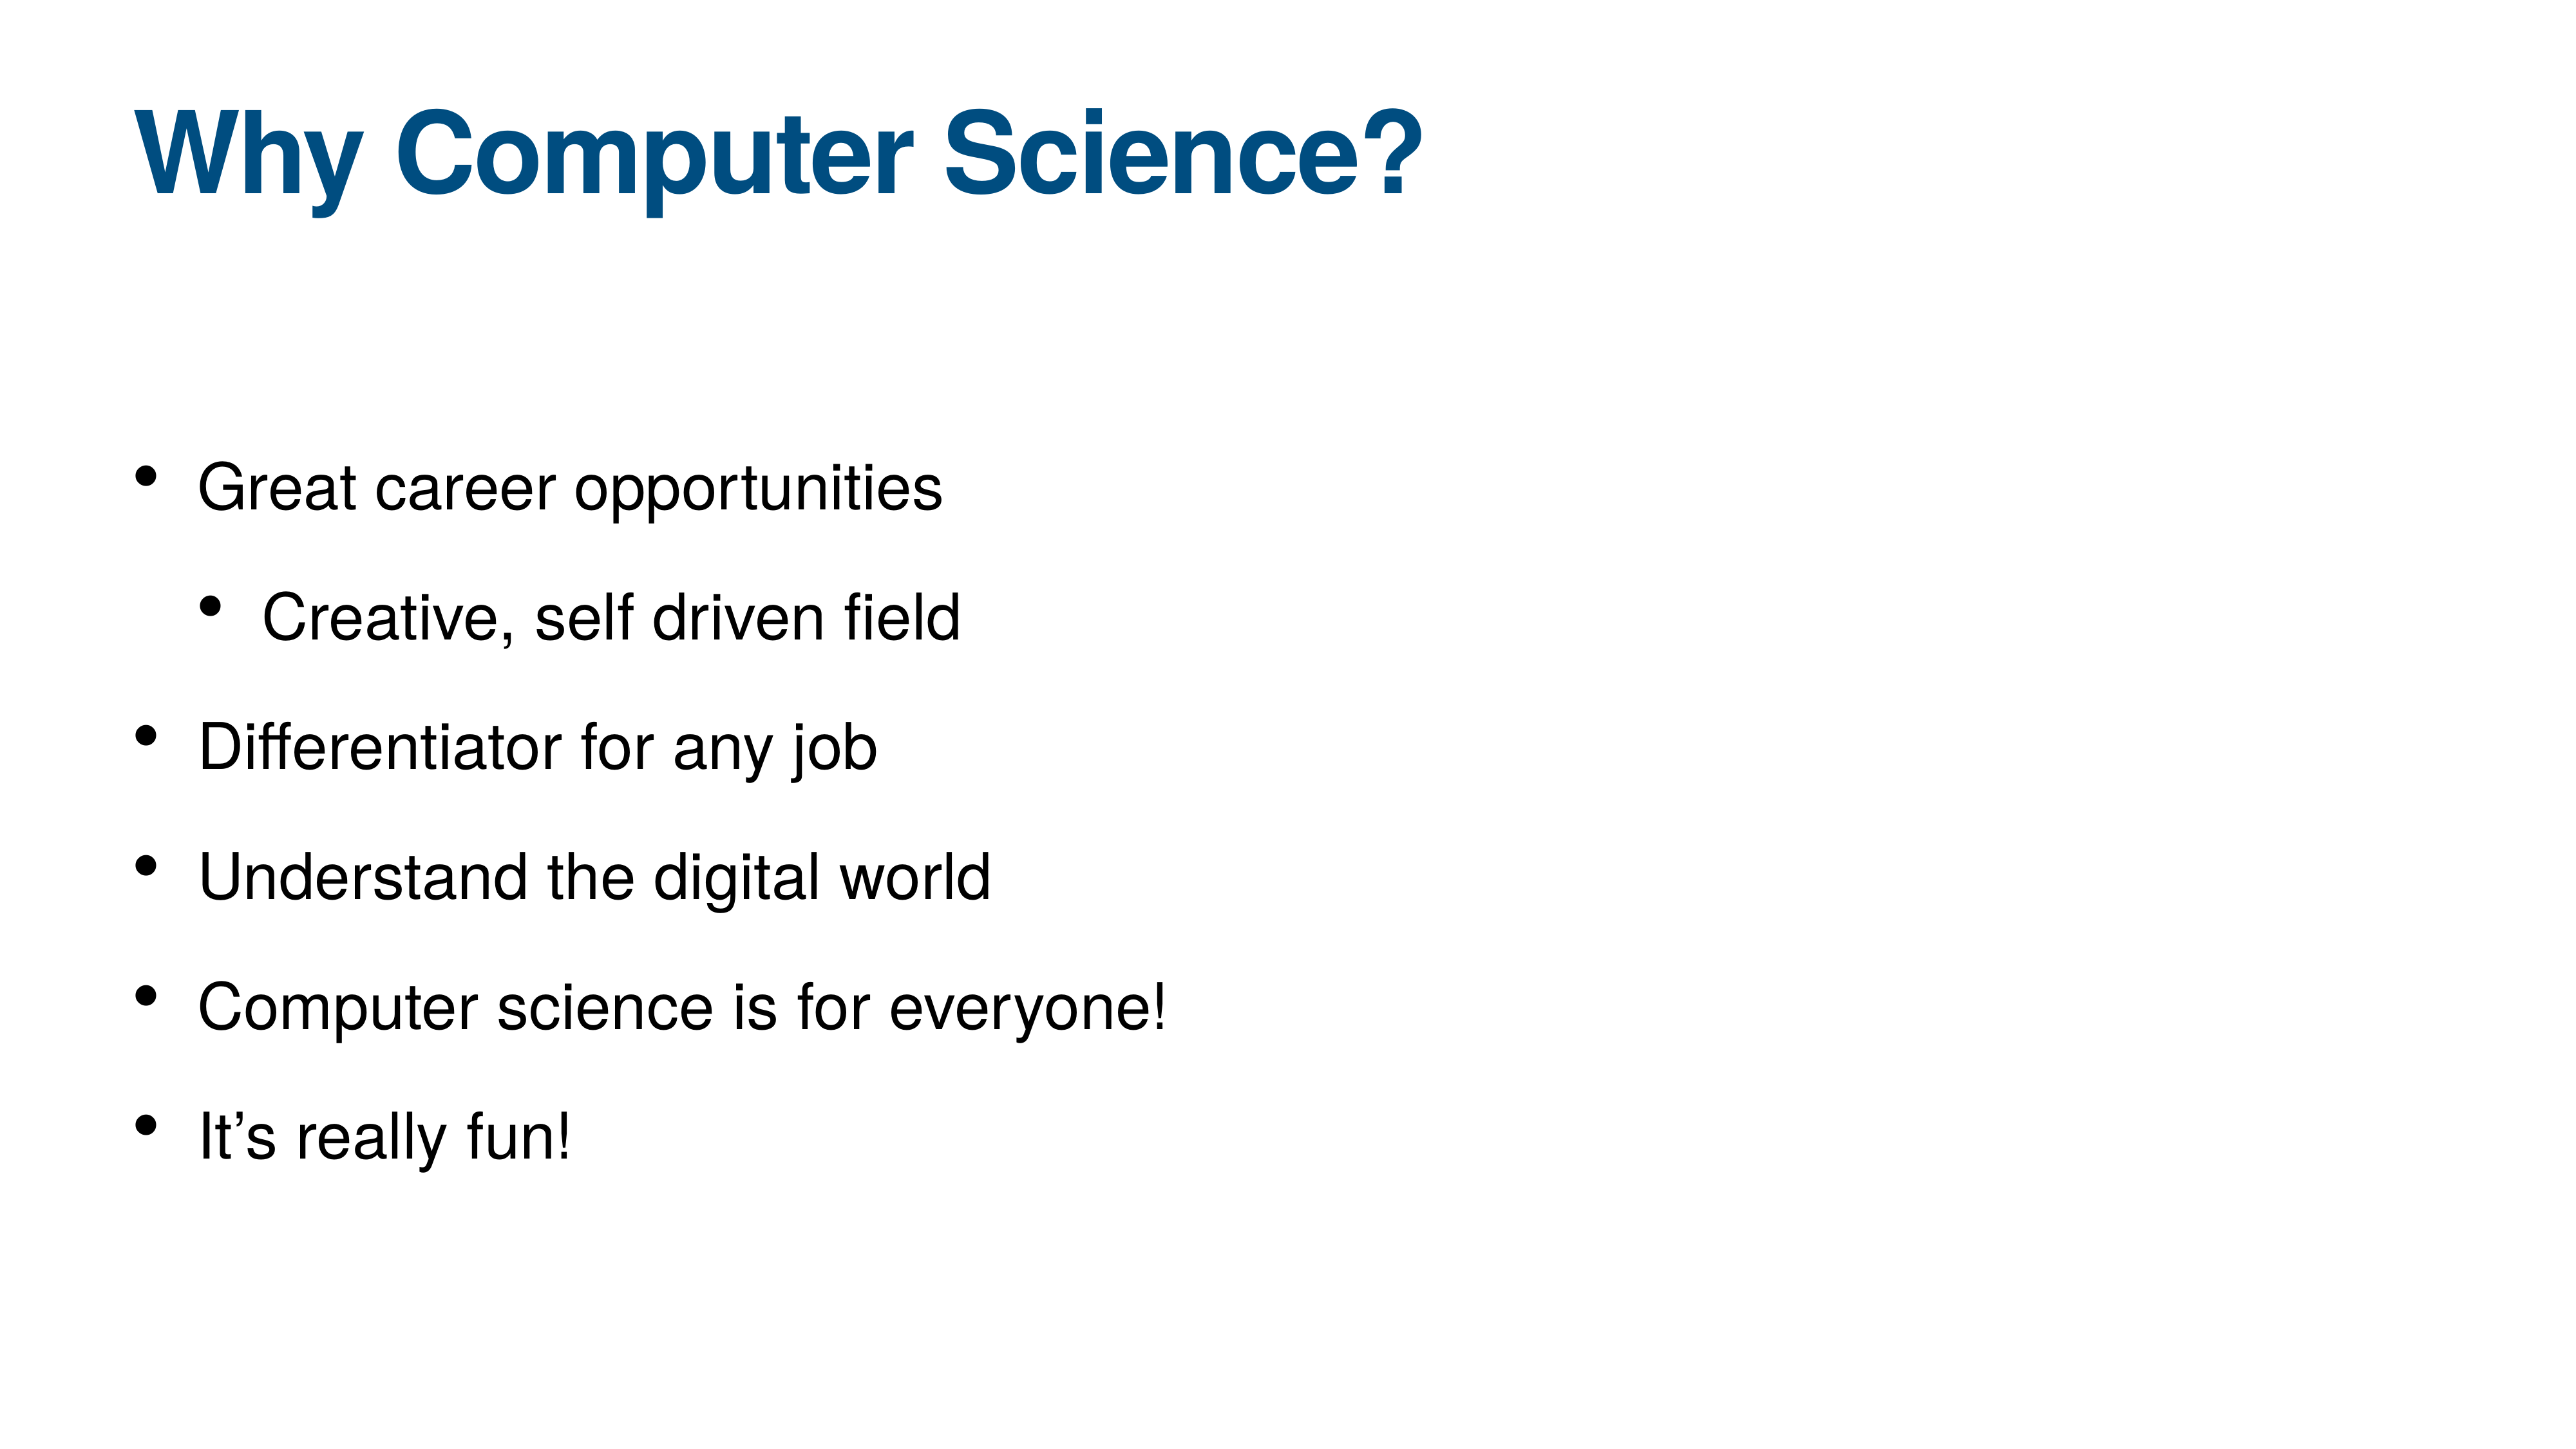

# Why Computer Science?
Great career opportunities
Creative, self driven field
Differentiator for any job
Understand the digital world
Computer science is for everyone!
It’s really fun!